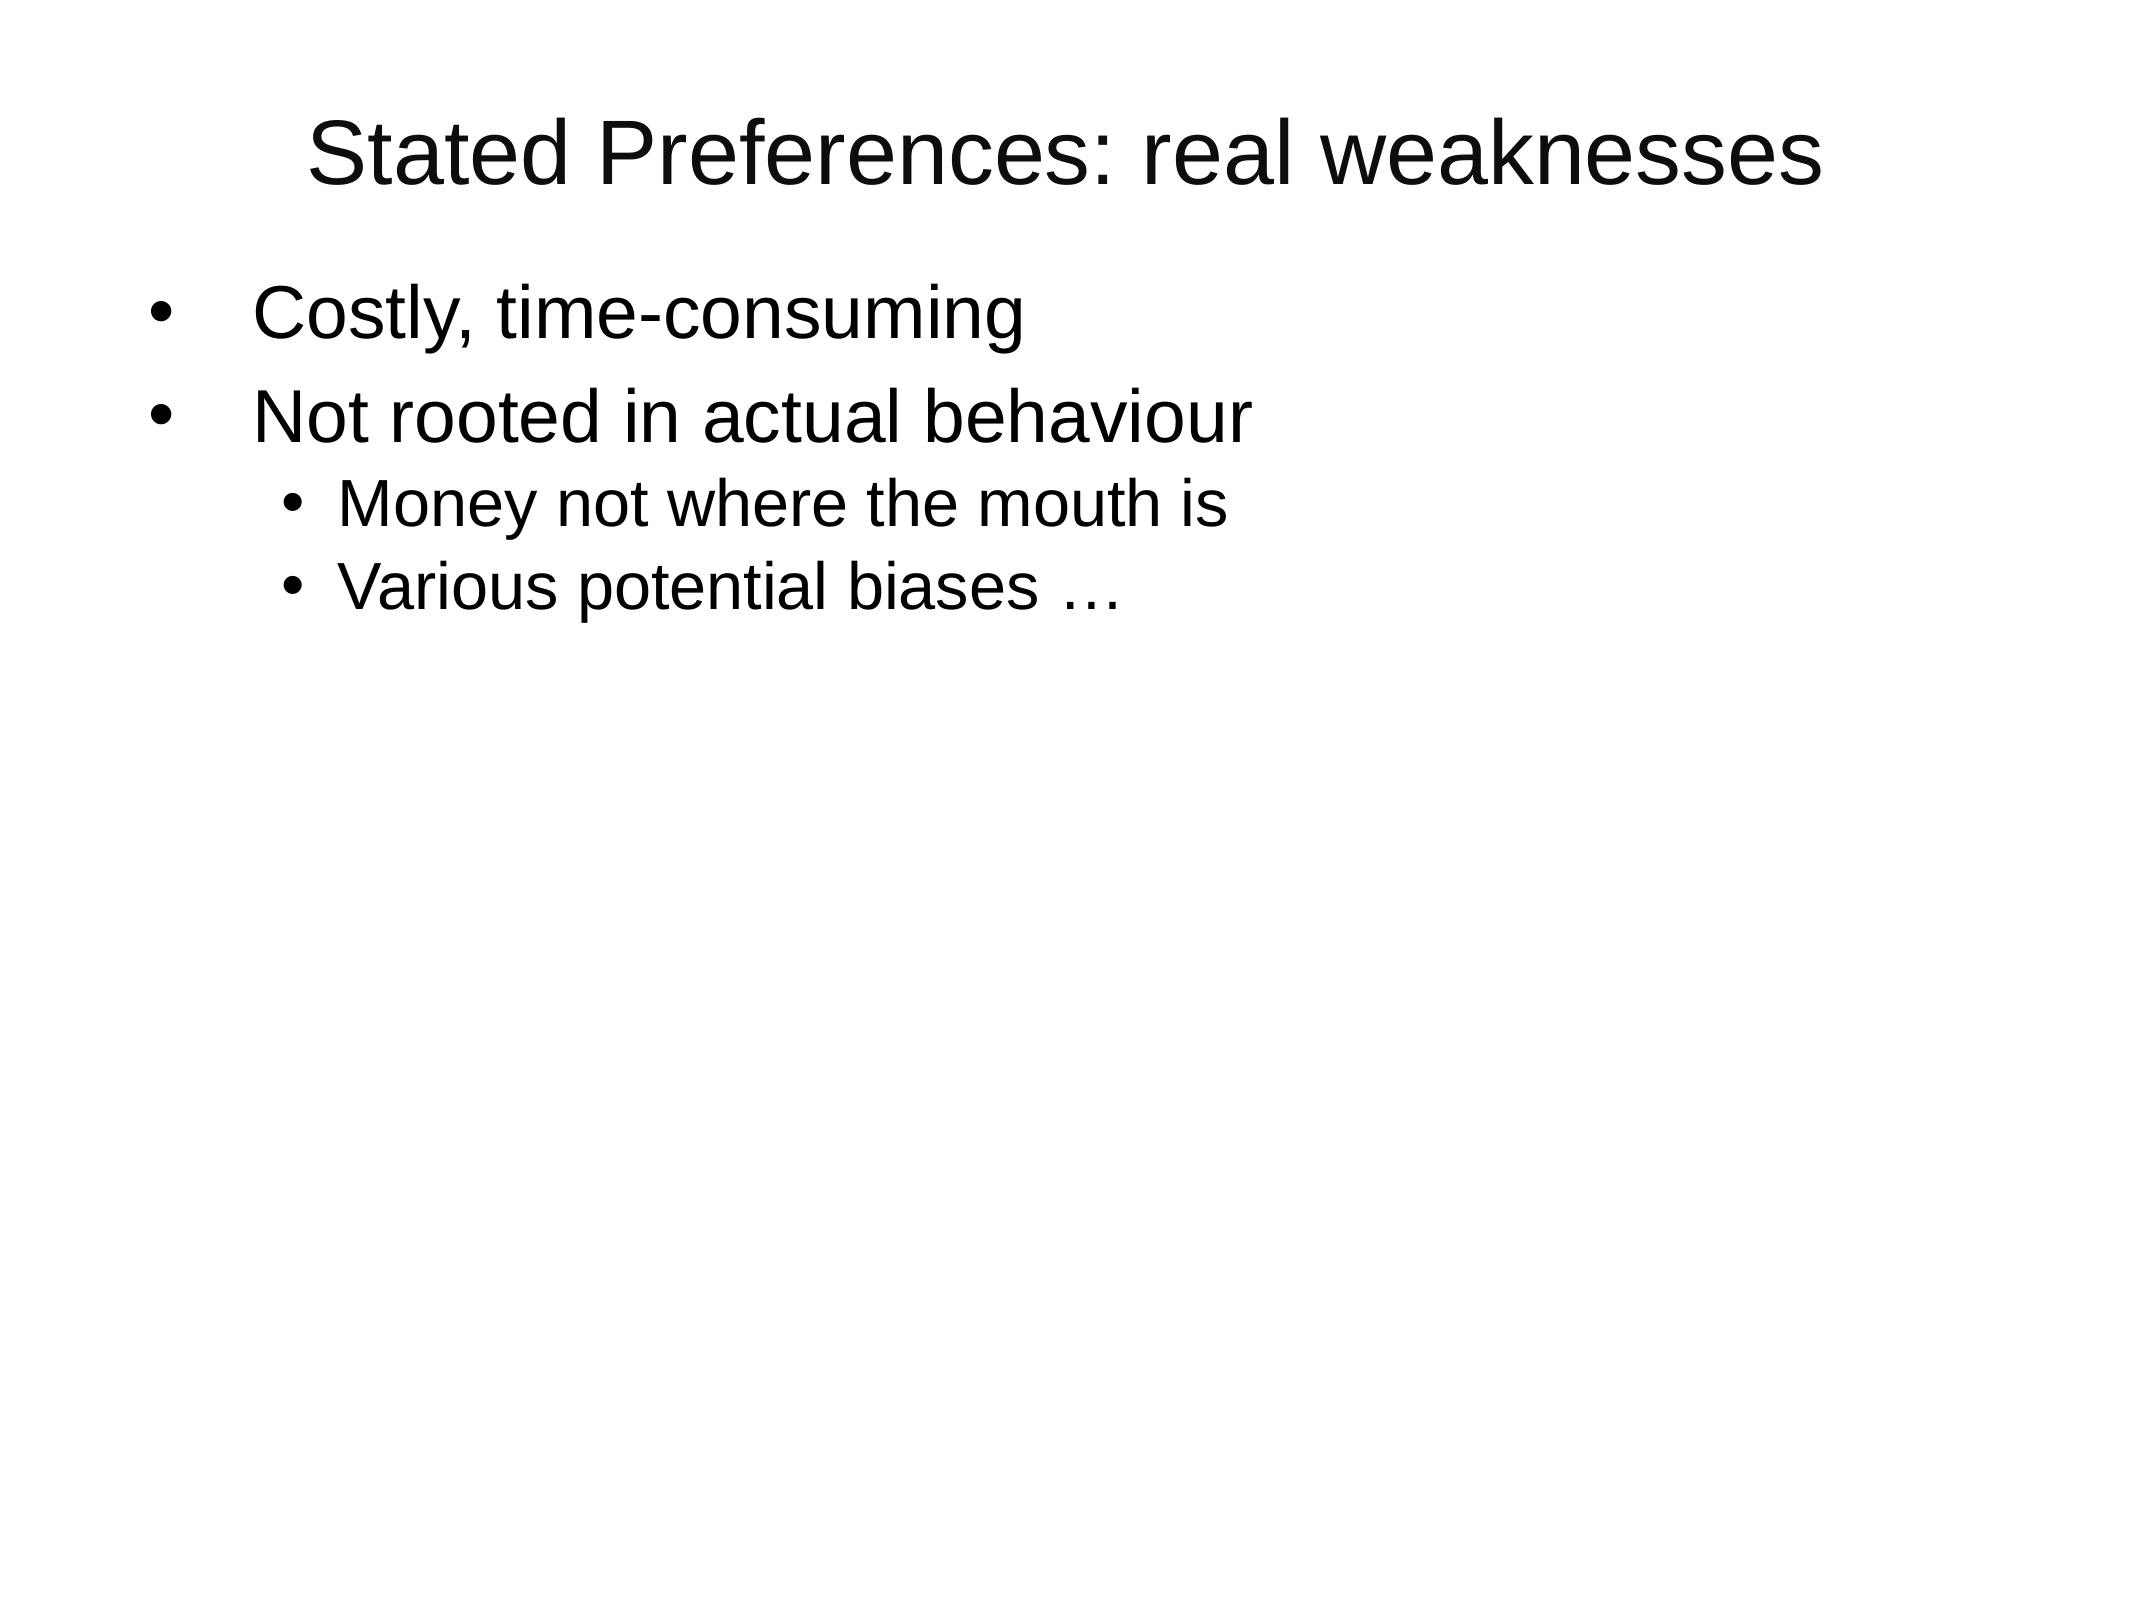

# Stated Preferences: real weaknesses
Costly, time-consuming
Not rooted in actual behaviour
Money not where the mouth is
Various potential biases …